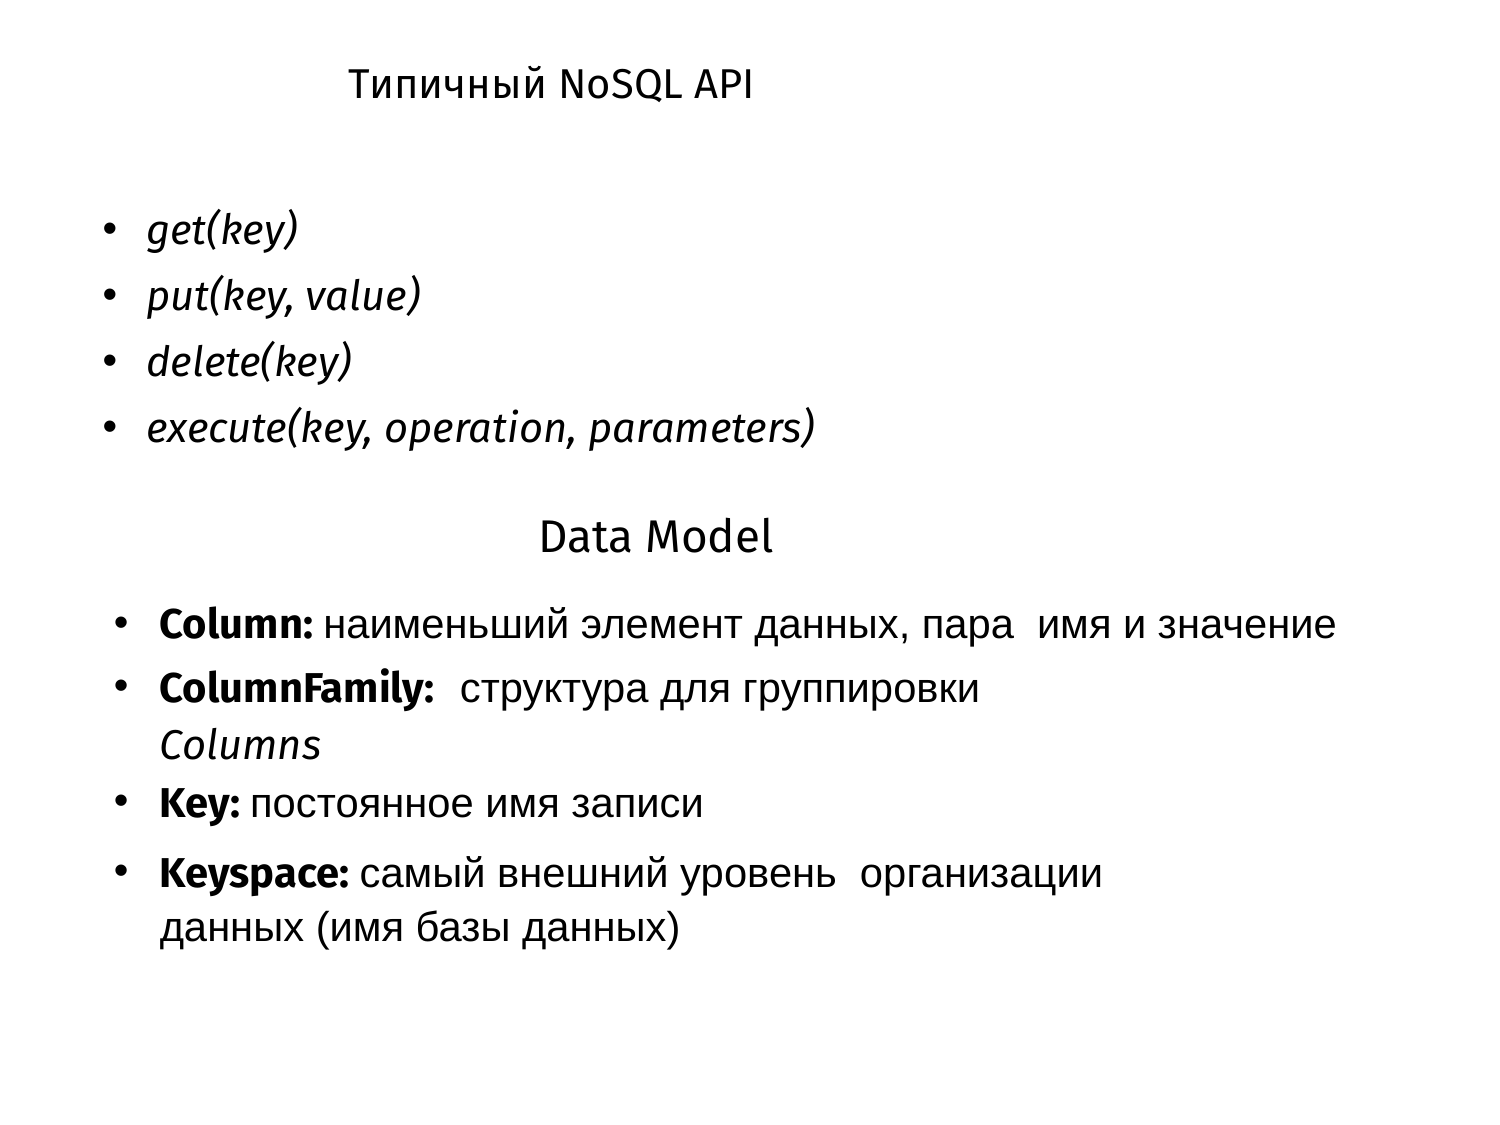

# Типичный NoSQL API
get(key)
put(key, value)
delete(key)
execute(key, operation, parameters)
Data Model
Column: наименьший элемент данных, пара  имя и значение
ColumnFamily:	структура для группировки
Columns
Key: постоянное имя записи
Keyspace: самый внешний уровень  организации данных (имя базы данных)